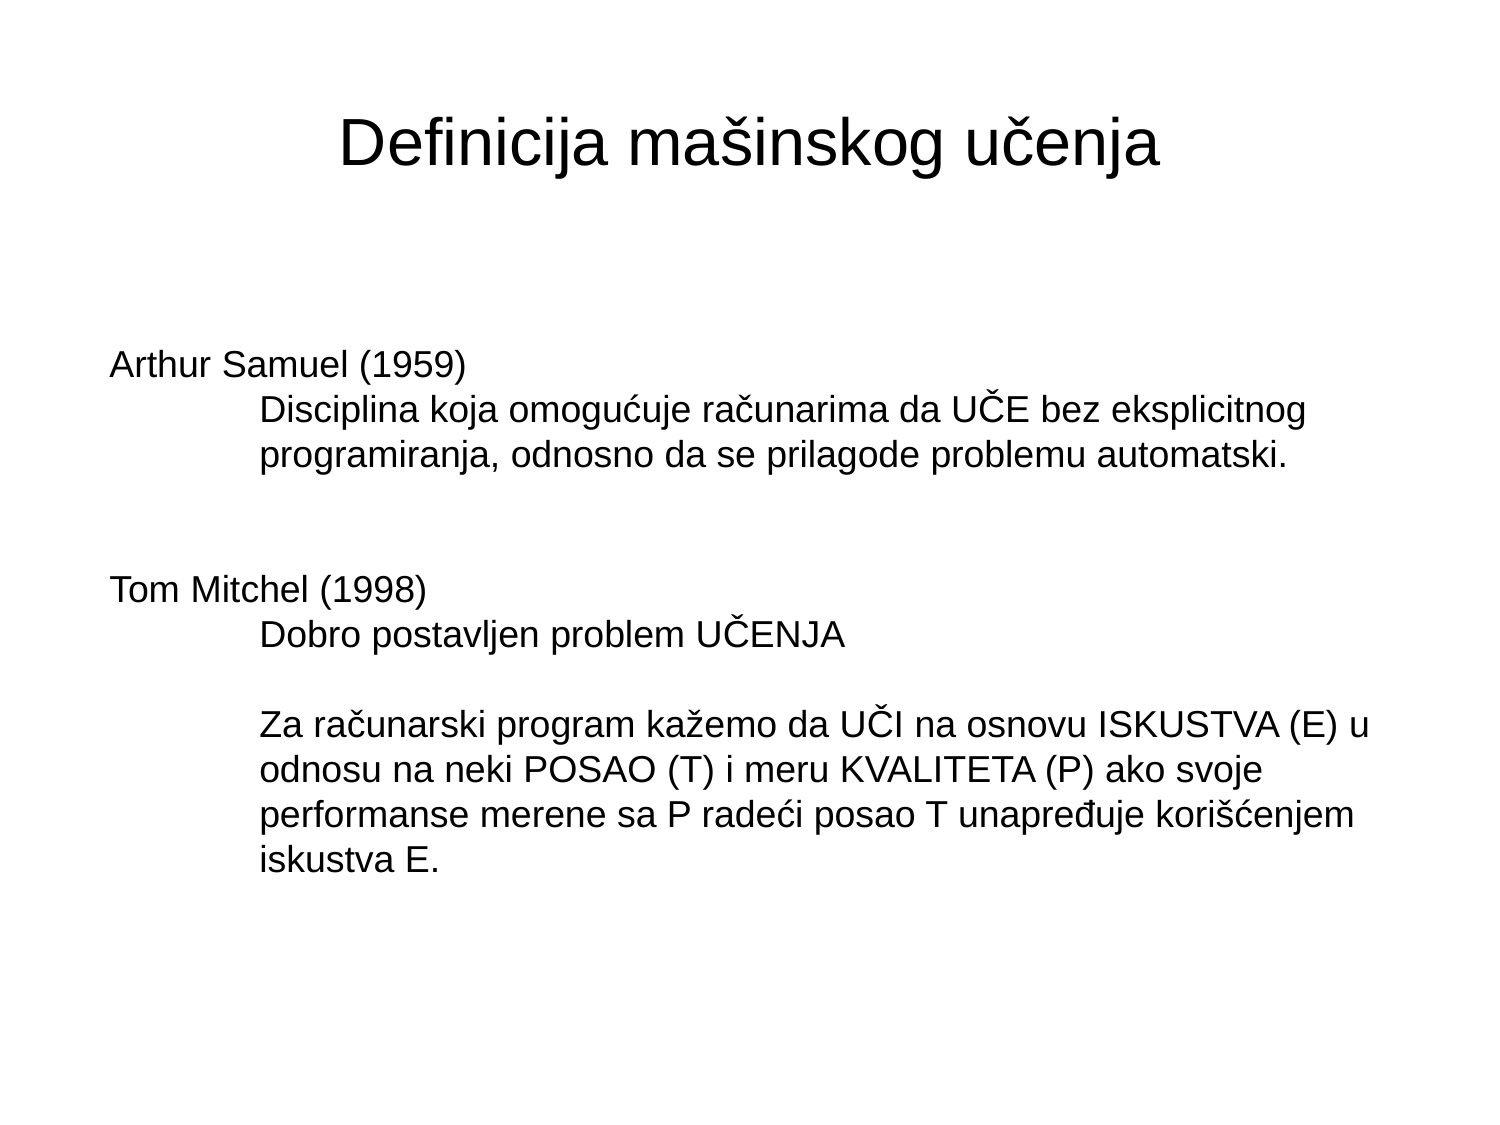

# Definicija mašinskog učenja

Arthur Samuel (1959)
	Disciplina koja omogućuje računarima da UČE bez eksplicitnog
	programiranja, odnosno da se prilagode problemu automatski.

Tom Mitchel (1998)
	Dobro postavljen problem UČENJA

	Za računarski program kažemo da UČI na osnovu ISKUSTVA (E) u
	odnosu na neki POSAO (T) i meru KVALITETA (P) ako svoje
	performanse merene sa P radeći posao T unapređuje korišćenjem
	iskustva E.